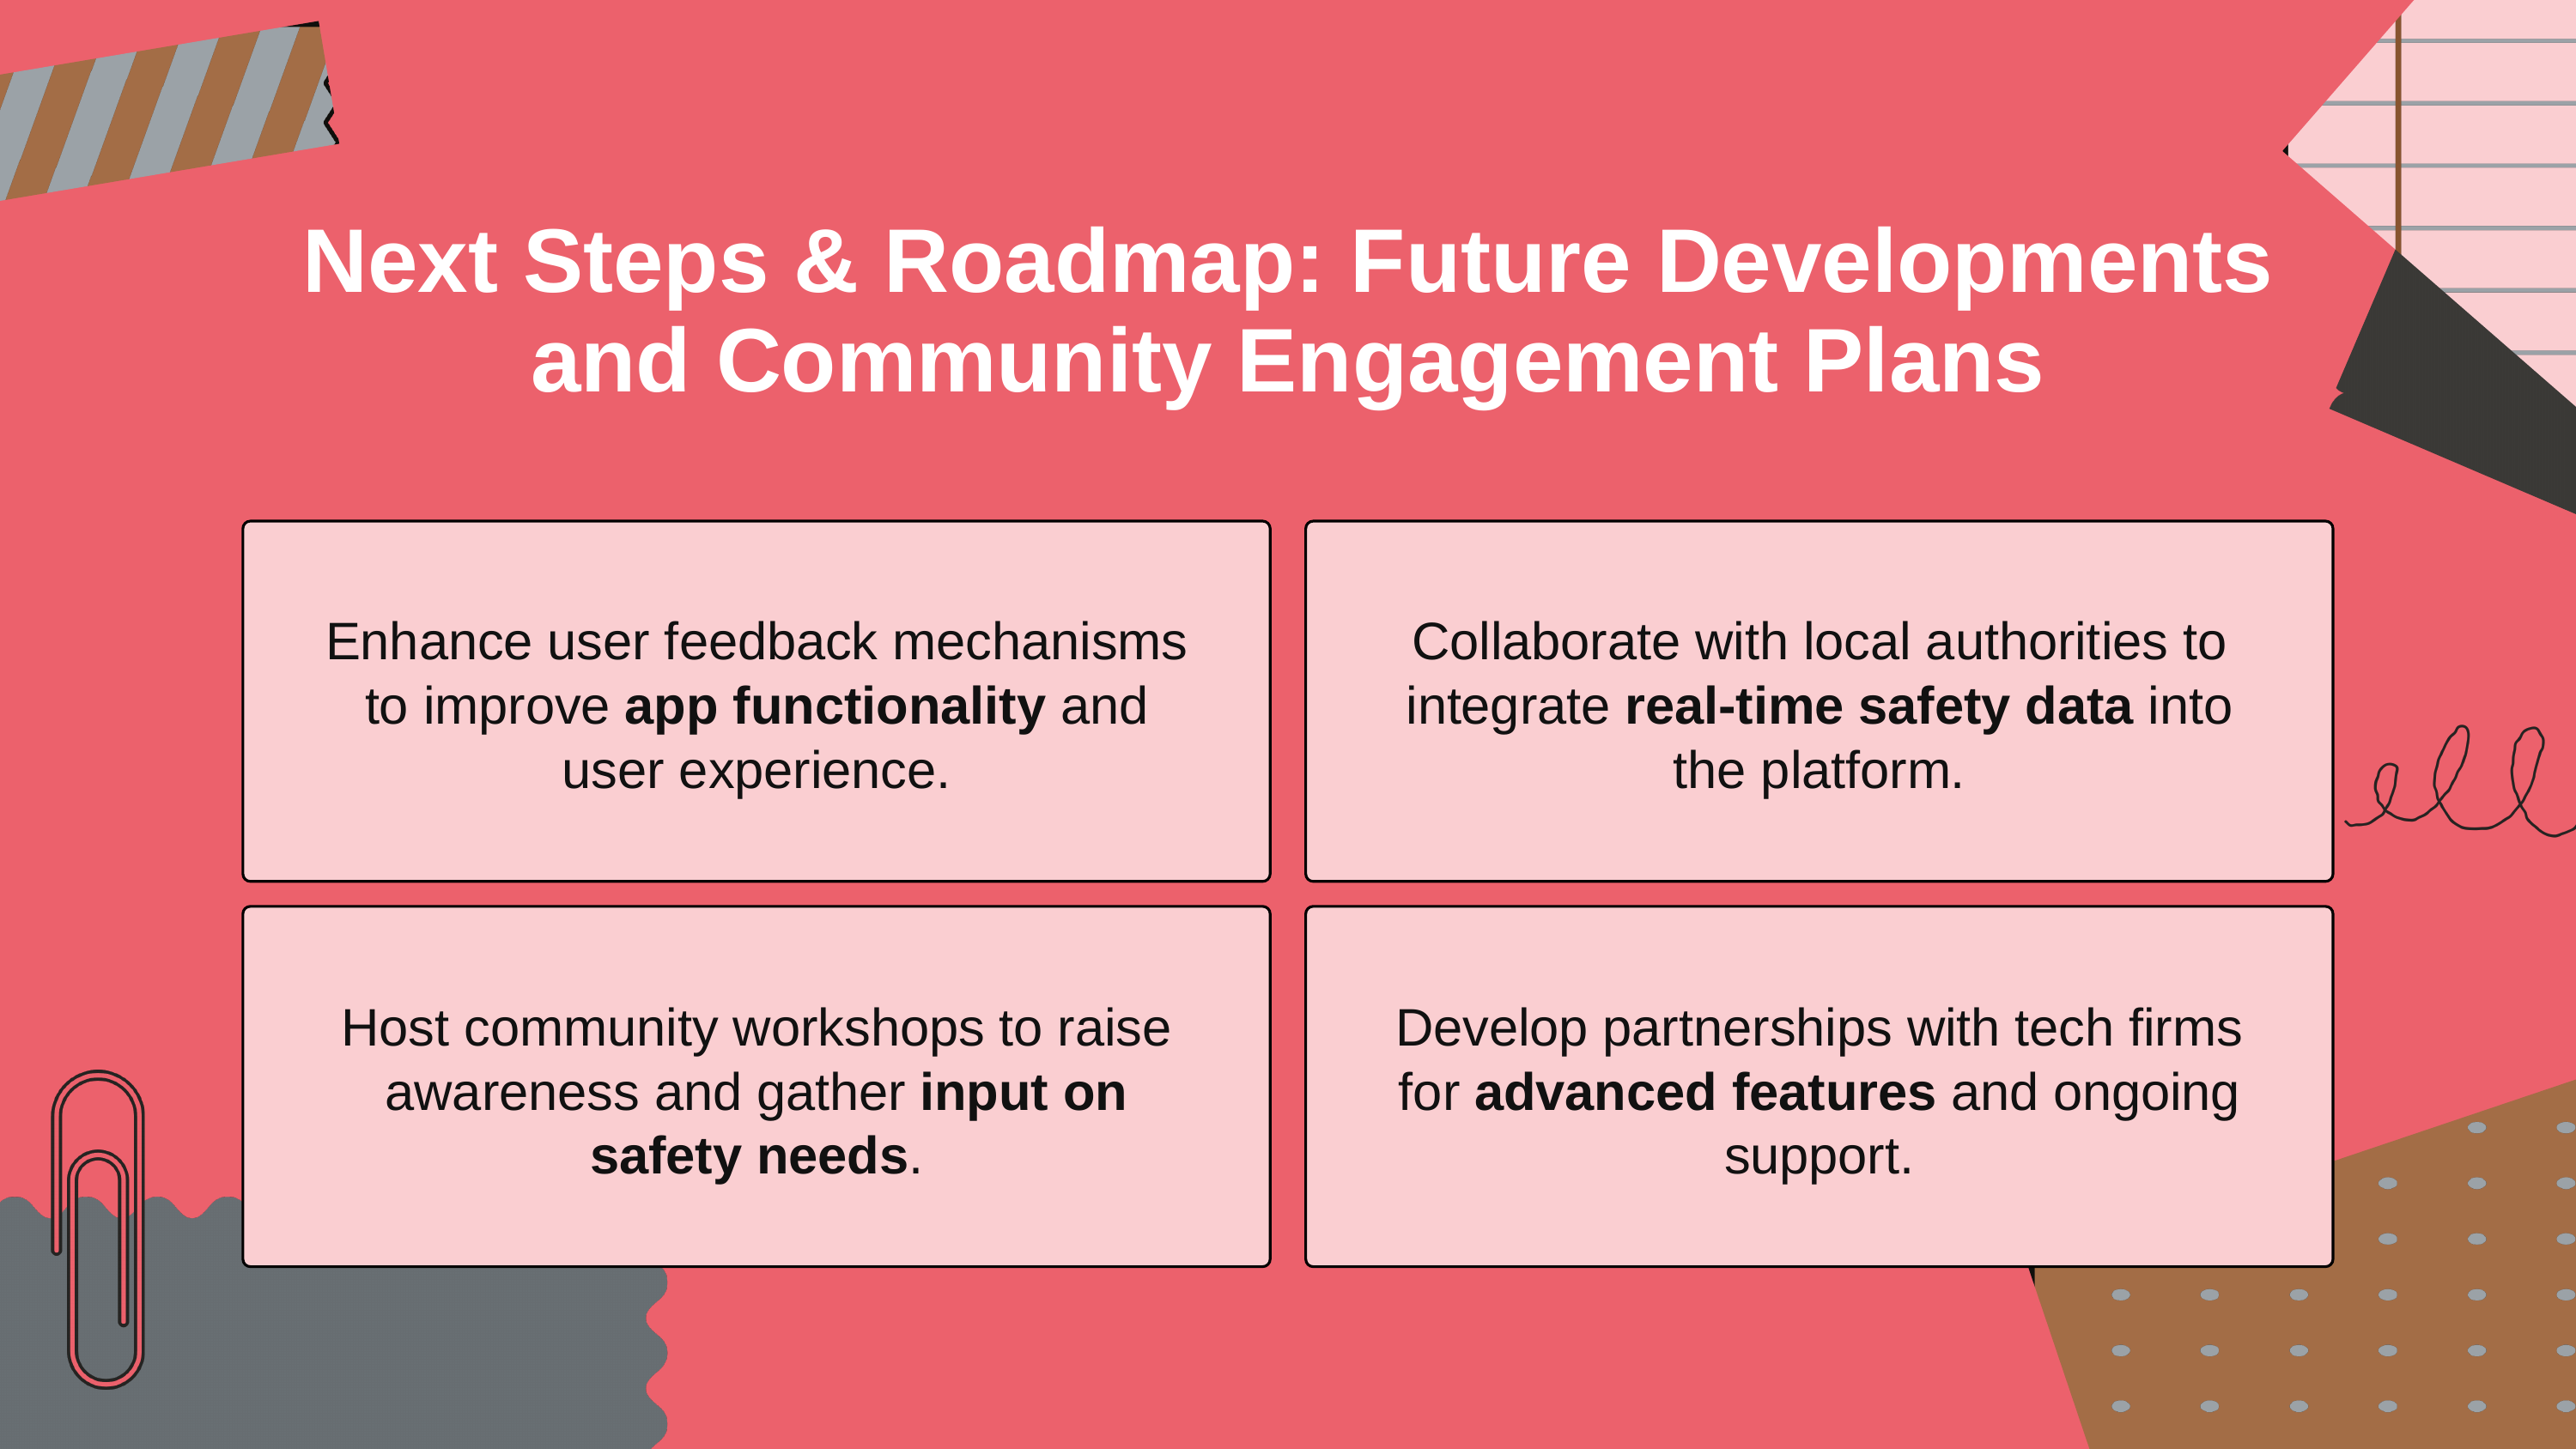

Next Steps & Roadmap: Future Developments and Community Engagement Plans

Enhance user feedback mechanisms to improve app functionality and user experience.
Collaborate with local authorities to integrate real-time safety data into the platform.

Host community workshops to raise awareness and gather input on safety needs.
Develop partnerships with tech firms for advanced features and ongoing support.